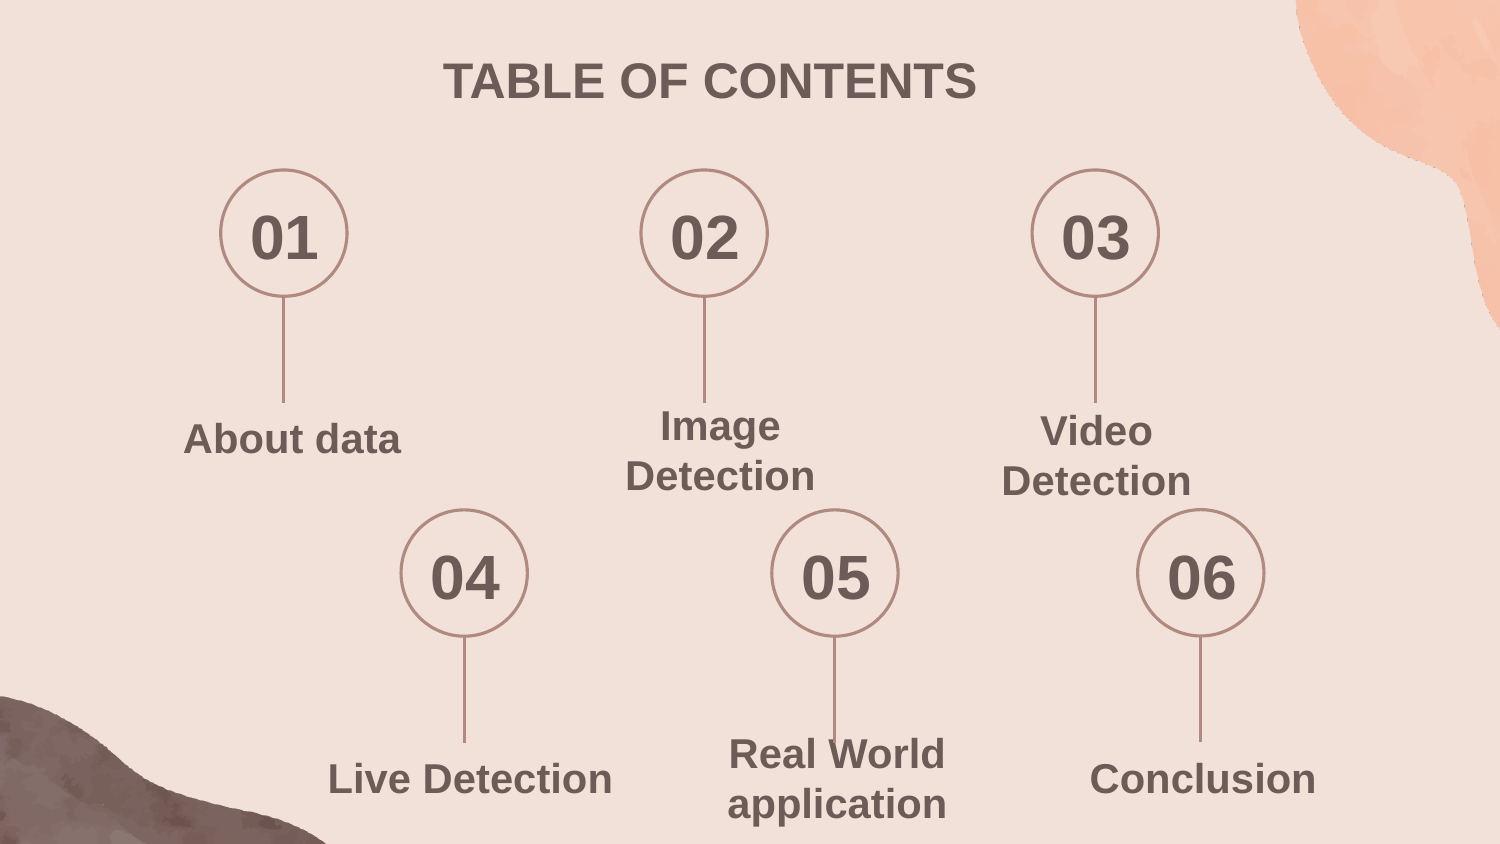

TABLE OF CONTENTS

01
02
03
# About data
Image Detection
Video Detection

06
04
05
Conclusion
Live Detection
Real World application